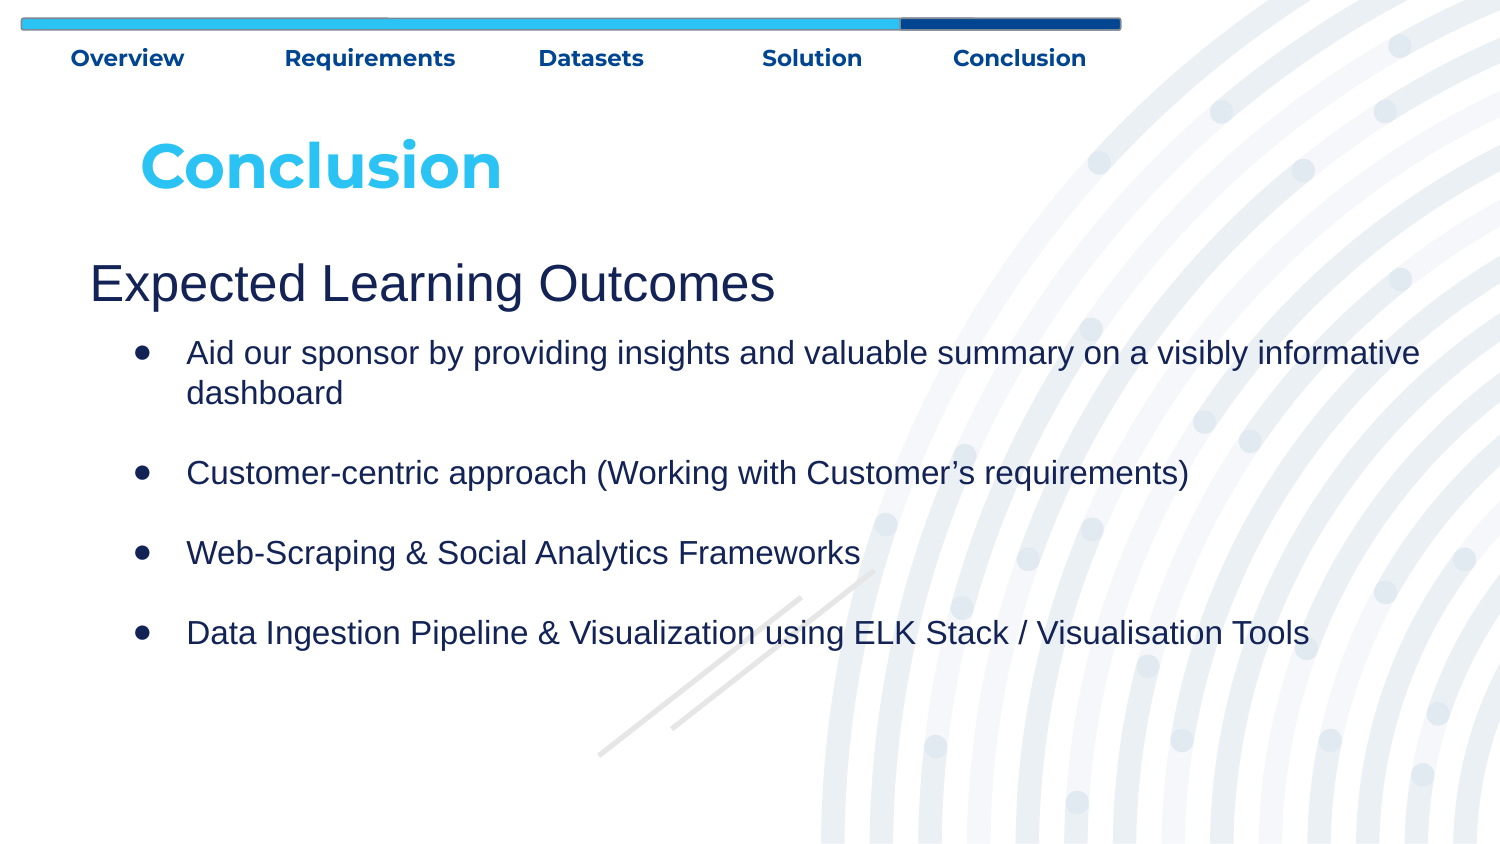

Overview
Requirements
Datasets
Solution
Conclusion
# Conclusion
Expected Learning Outcomes
Aid our sponsor by providing insights and valuable summary on a visibly informative dashboard

Customer-centric approach (Working with Customer’s requirements)

Web-Scraping & Social Analytics Frameworks

Data Ingestion Pipeline & Visualization using ELK Stack / Visualisation Tools